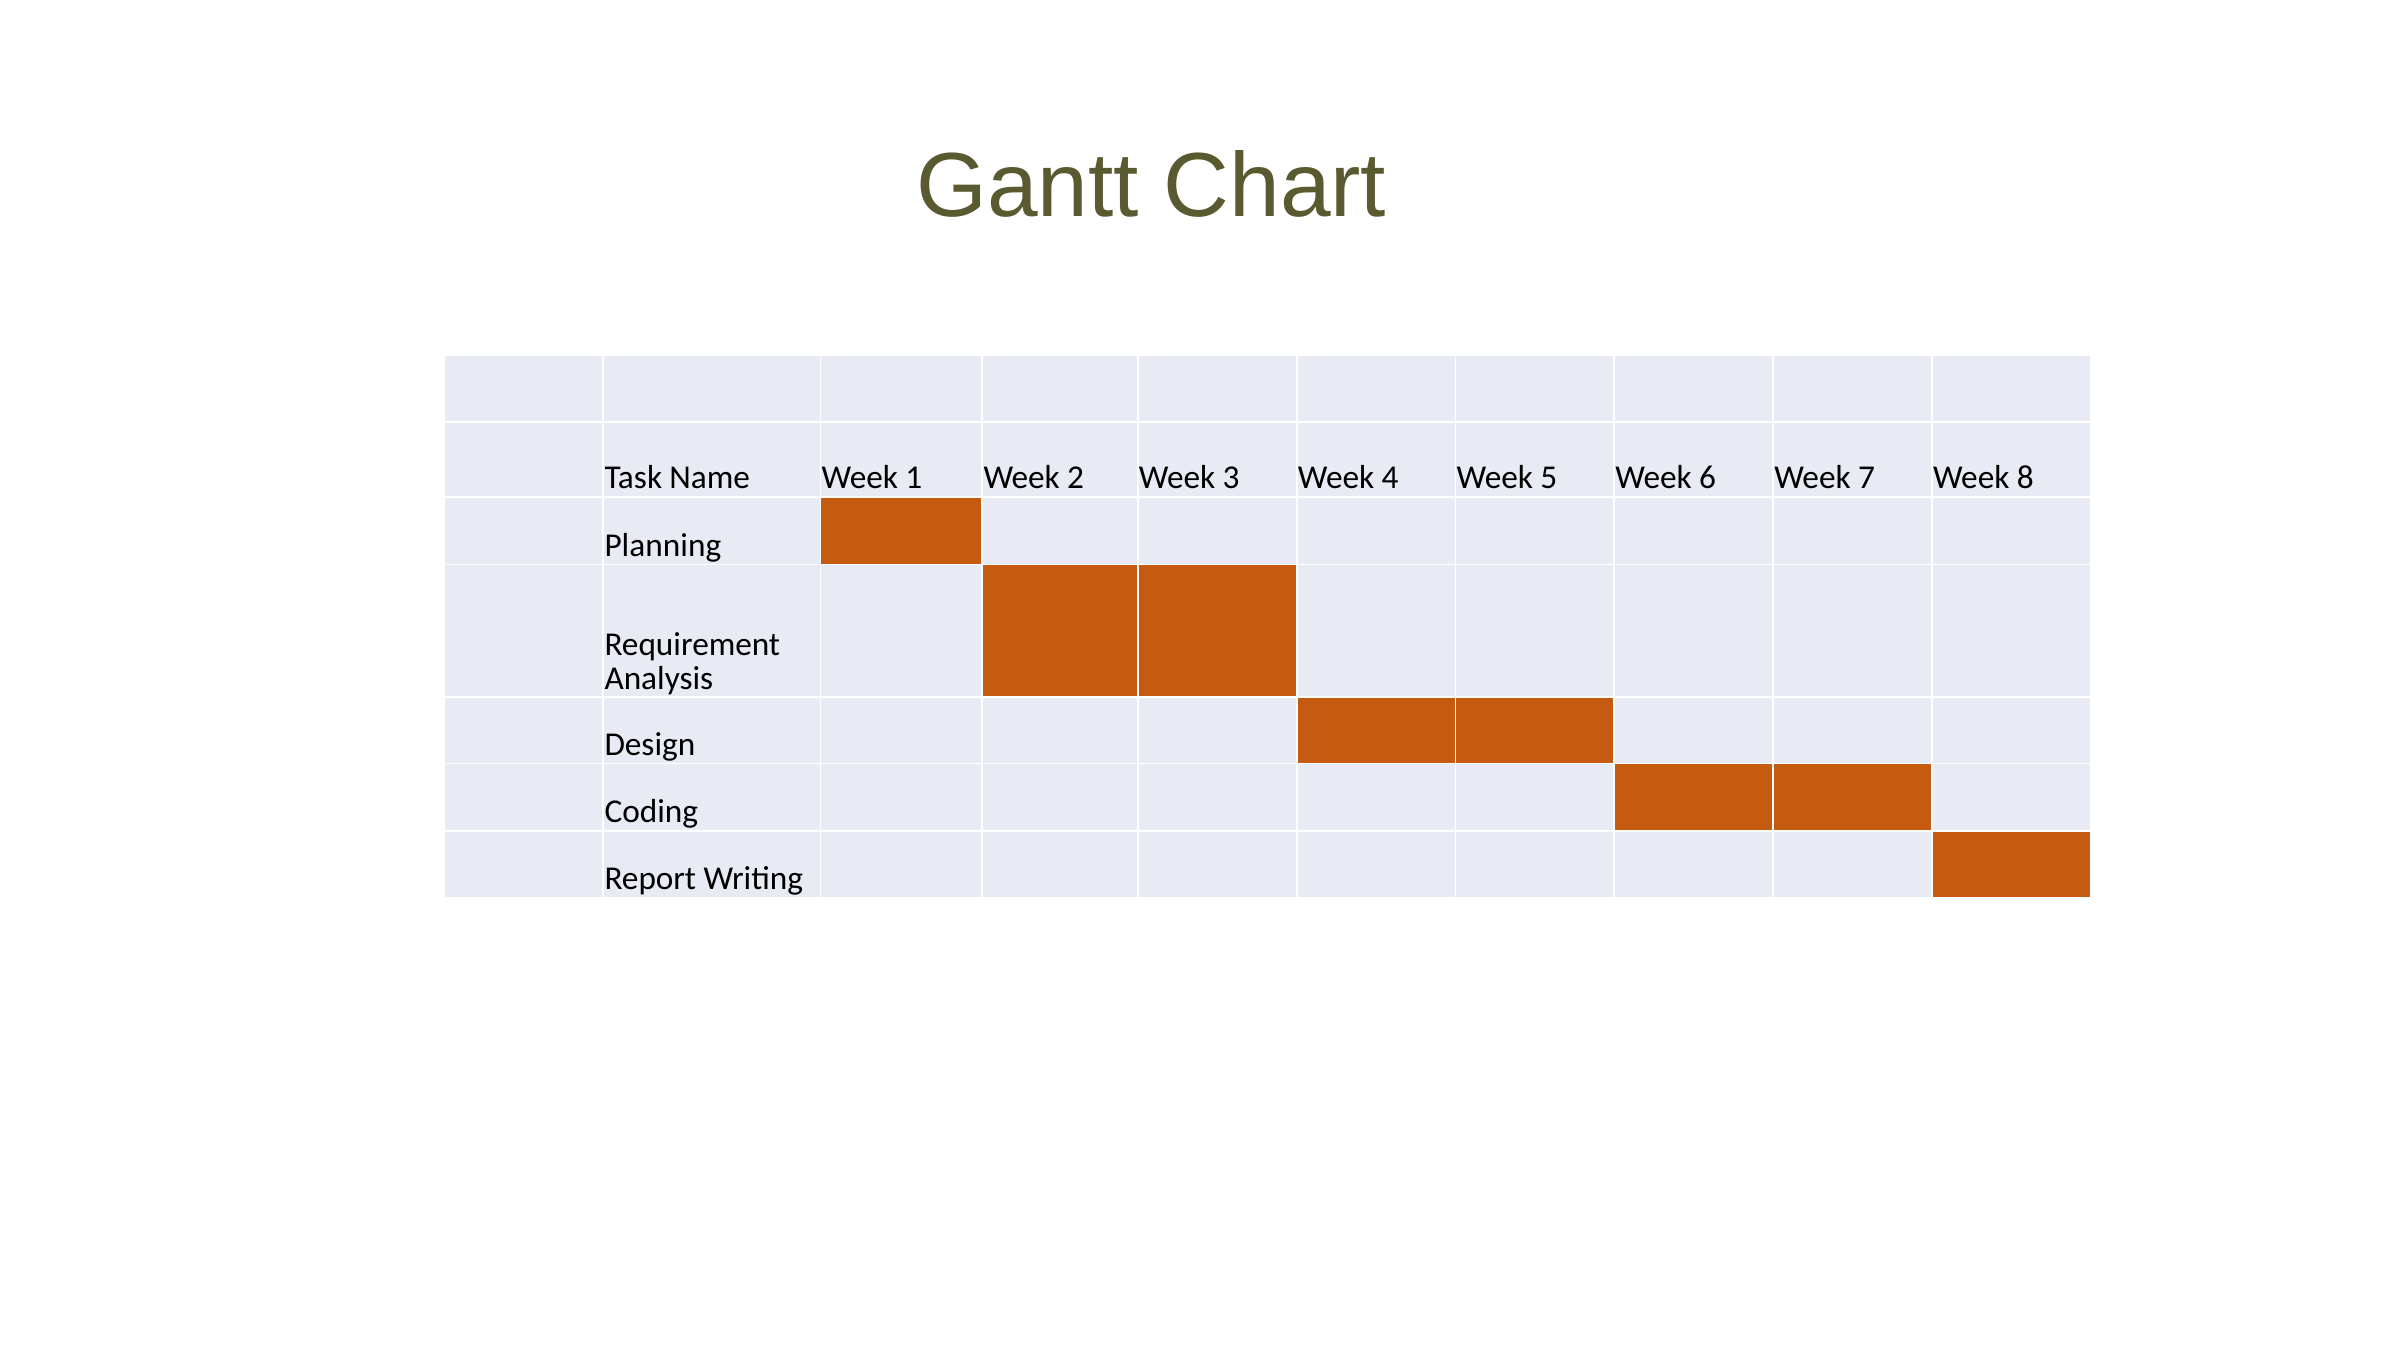

Gantt Chart
|  |  |  |  |  |  |  |  |  |  |
| --- | --- | --- | --- | --- | --- | --- | --- | --- | --- |
|  | Task Name | Week 1 | Week 2 | Week 3 | Week 4 | Week 5 | Week 6 | Week 7 | Week 8 |
|  | Planning |  |  |  |  |  |  |  |  |
|  | Requirement Analysis |  |  |  |  |  |  |  |  |
|  | Design |  |  |  |  |  |  |  |  |
|  | Coding |  |  |  |  |  |  |  |  |
|  | Report Writing |  |  |  |  |  |  |  |  |